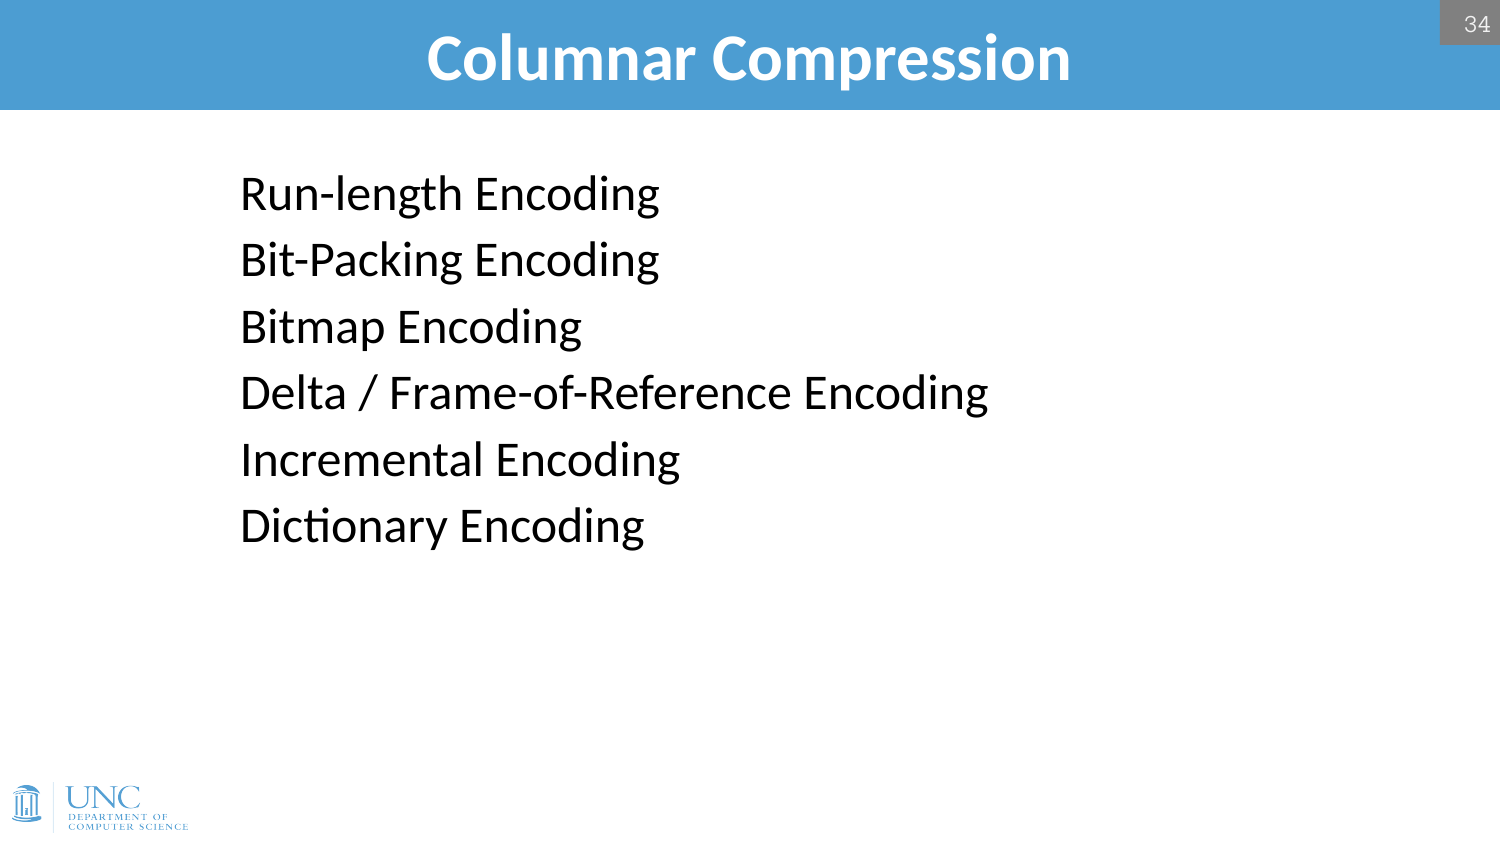

34
# Columnar Compression
Run-length Encoding
Bit-Packing Encoding
Bitmap Encoding
Delta / Frame-of-Reference Encoding
Incremental Encoding
Dictionary Encoding